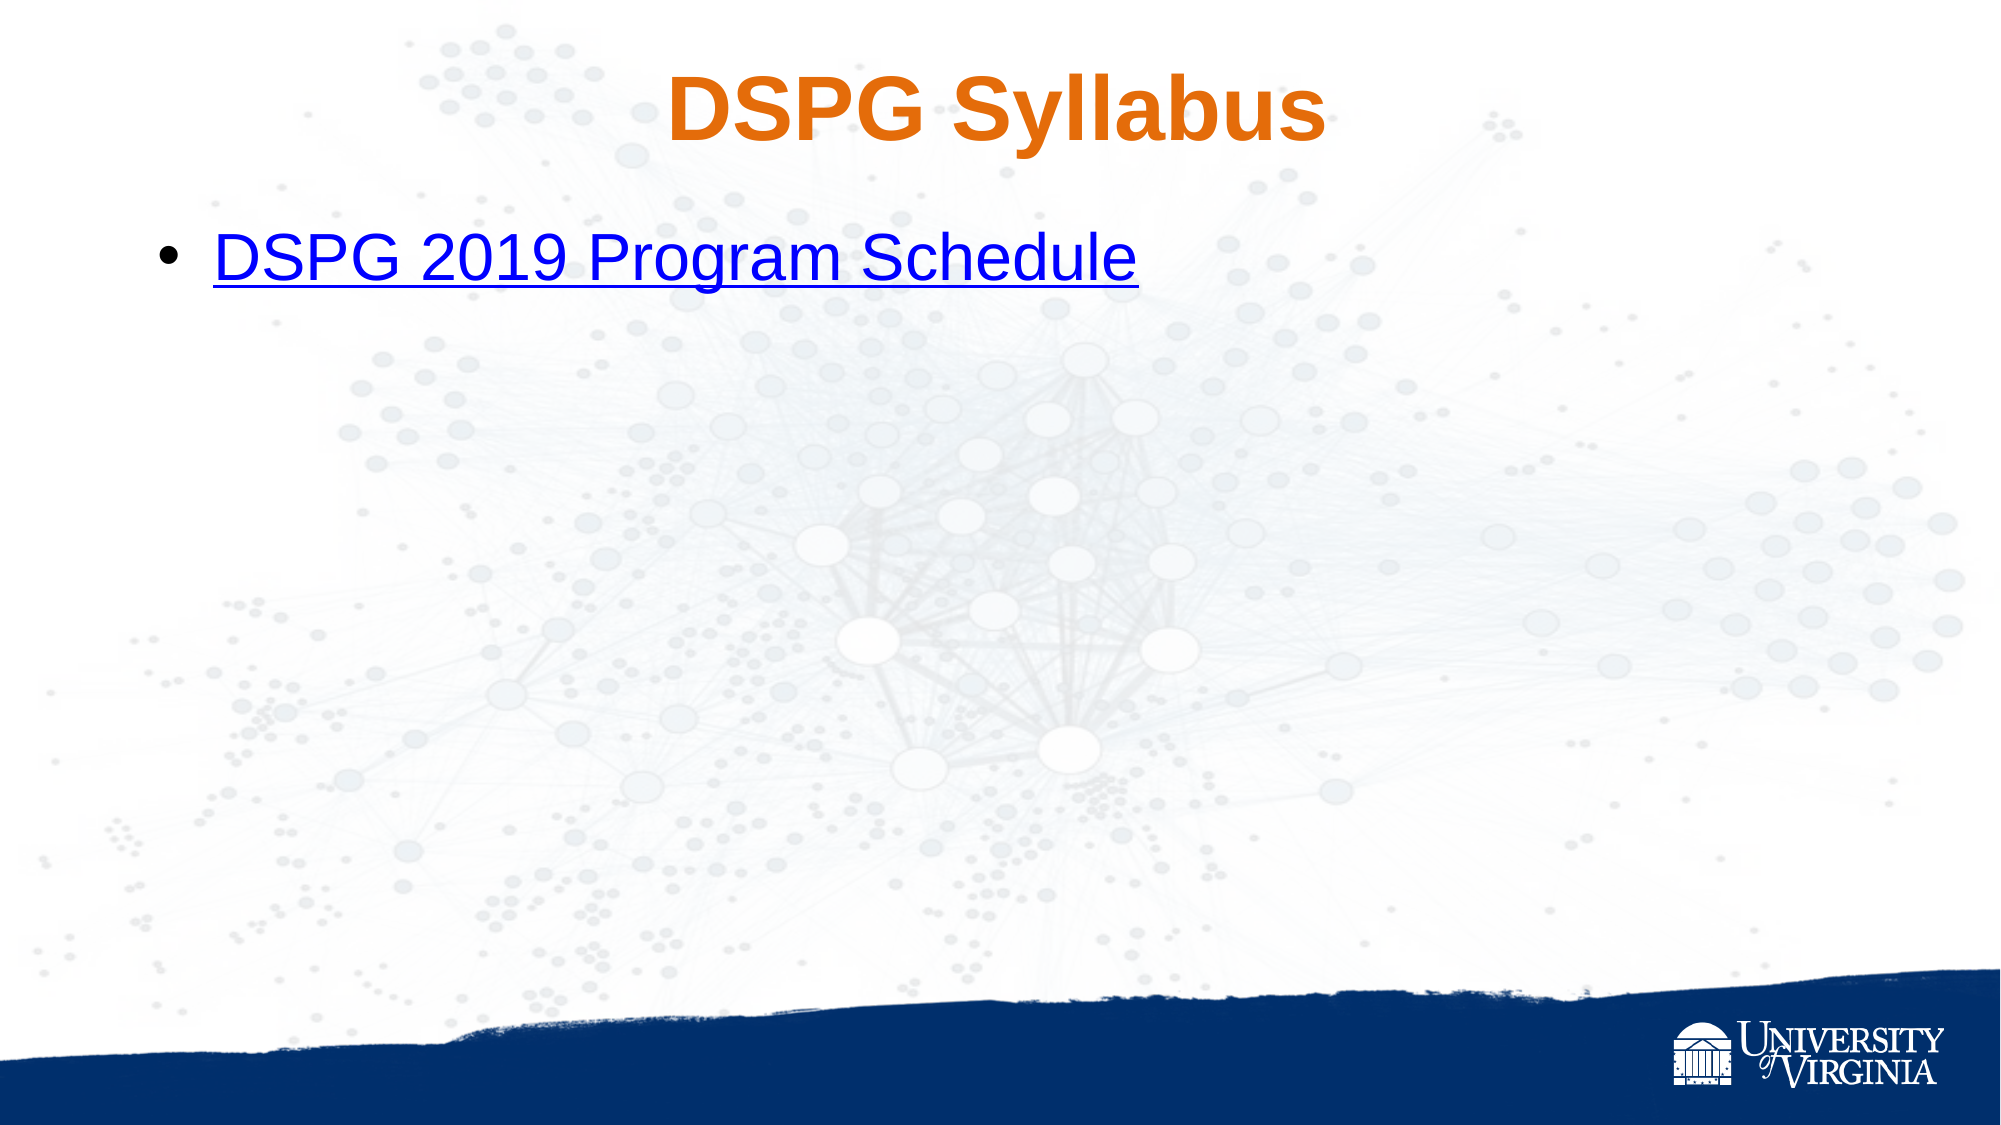

# DSPG Syllabus
DSPG 2019 Program Schedule